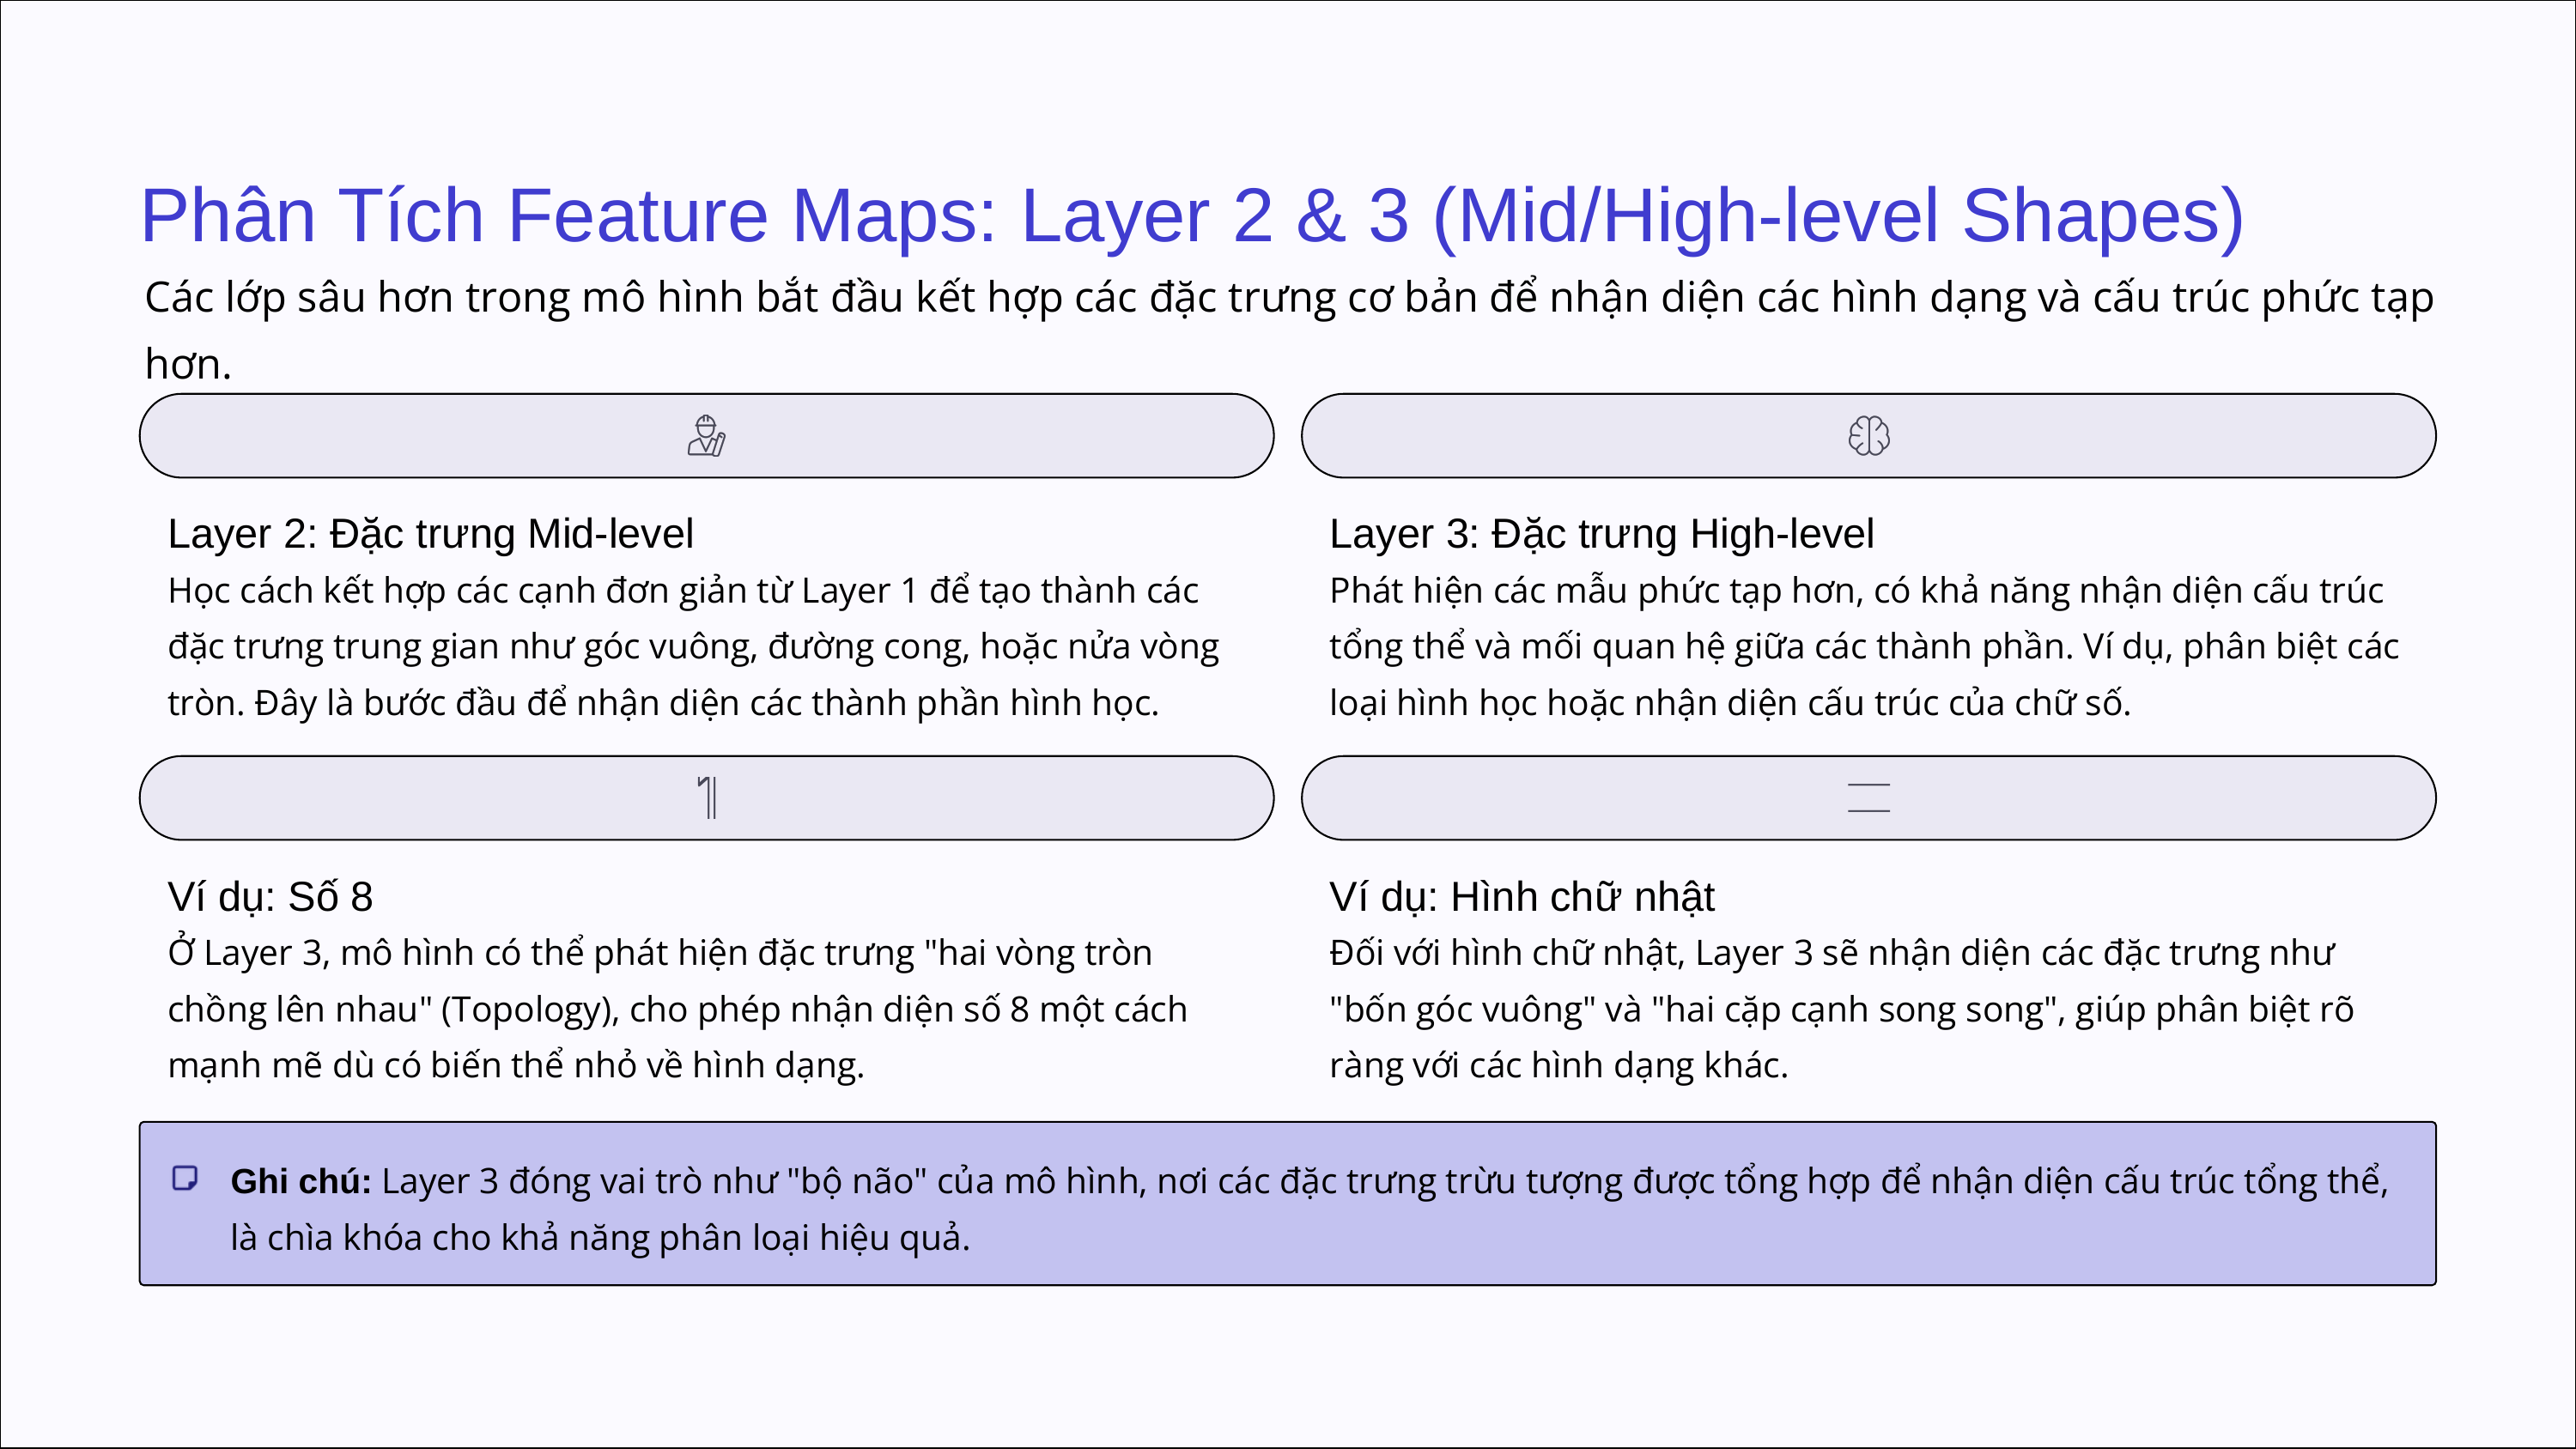

Phân Tích Feature Maps: Layer 2 & 3 (Mid/High-level Shapes)
Các lớp sâu hơn trong mô hình bắt đầu kết hợp các đặc trưng cơ bản để nhận diện các hình dạng và cấu trúc phức tạp hơn.

Layer 2: Đặc trưng Mid-level
Layer 3: Đặc trưng High-level
Học cách kết hợp các cạnh đơn giản từ Layer 1 để tạo thành các đặc trưng trung gian như góc vuông, đường cong, hoặc nửa vòng tròn. Đây là bước đầu để nhận diện các thành phần hình học.
Phát hiện các mẫu phức tạp hơn, có khả năng nhận diện cấu trúc tổng thể và mối quan hệ giữa các thành phần. Ví dụ, phân biệt các loại hình học hoặc nhận diện cấu trúc của chữ số.

Ví dụ: Số 8
Ví dụ: Hình chữ nhật
Ở Layer 3, mô hình có thể phát hiện đặc trưng "hai vòng tròn chồng lên nhau" (Topology), cho phép nhận diện số 8 một cách mạnh mẽ dù có biến thể nhỏ về hình dạng.
Đối với hình chữ nhật, Layer 3 sẽ nhận diện các đặc trưng như "bốn góc vuông" và "hai cặp cạnh song song", giúp phân biệt rõ ràng với các hình dạng khác.

Ghi chú: Layer 3 đóng vai trò như "bộ não" của mô hình, nơi các đặc trưng trừu tượng được tổng hợp để nhận diện cấu trúc tổng thể, là chìa khóa cho khả năng phân loại hiệu quả.